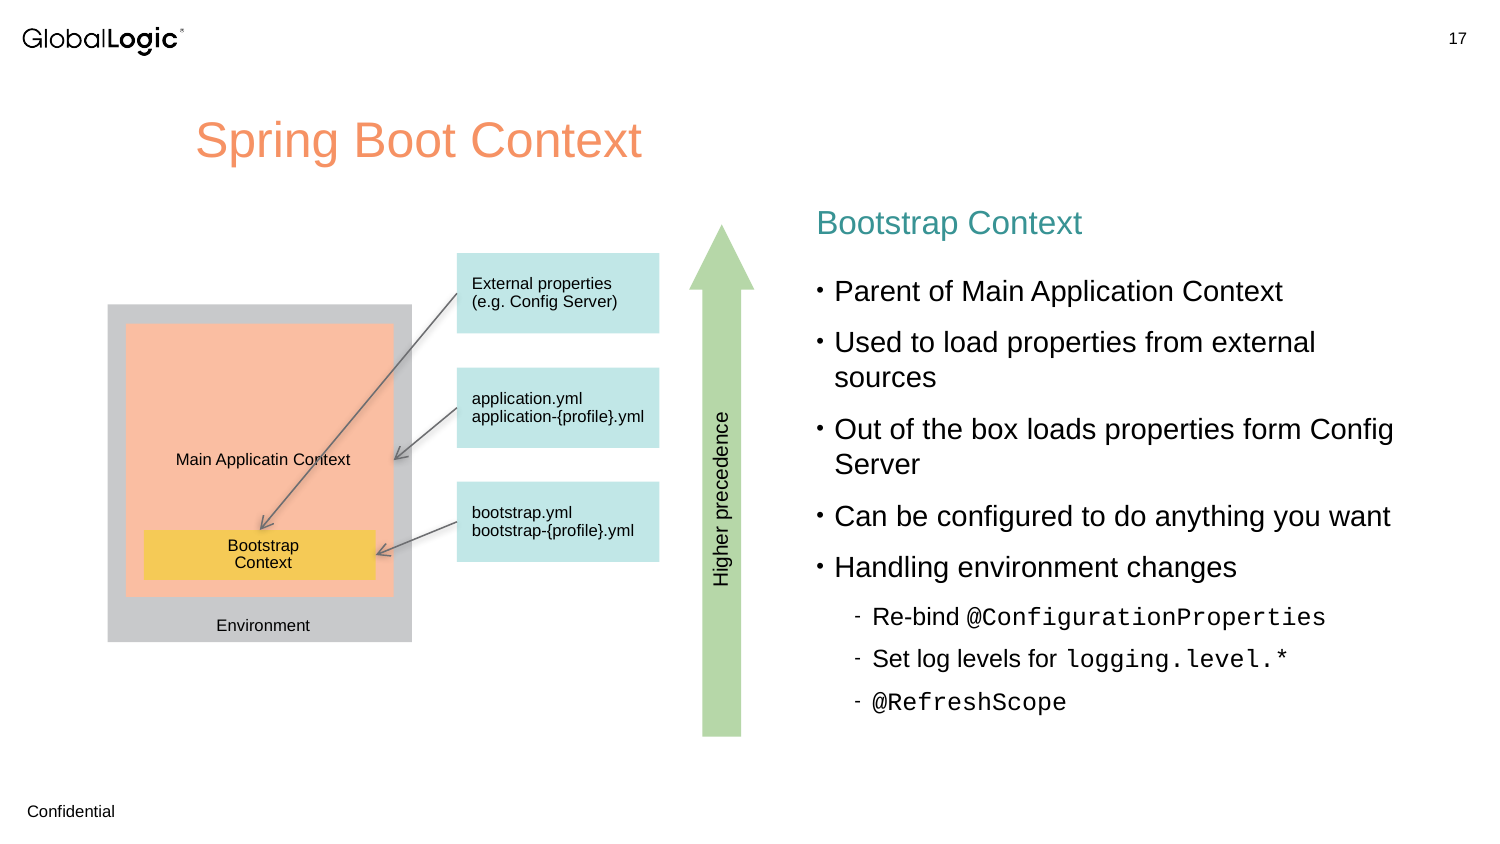

Spring Boot Context
Bootstrap Context
Higher precedence
External properties
(e.g. Config Server)
Parent of Main Application Context
Used to load properties from external sources
Out of the box loads properties form Config Server
Can be configured to do anything you want
Handling environment changes
Re-bind @ConfigurationProperties
Set log levels for logging.level.*
@RefreshScope
Environment
Main Applicatin Context
application.yml
application-{profile}.yml
bootstrap.yml
bootstrap-{profile}.yml
Bootstrap
Context